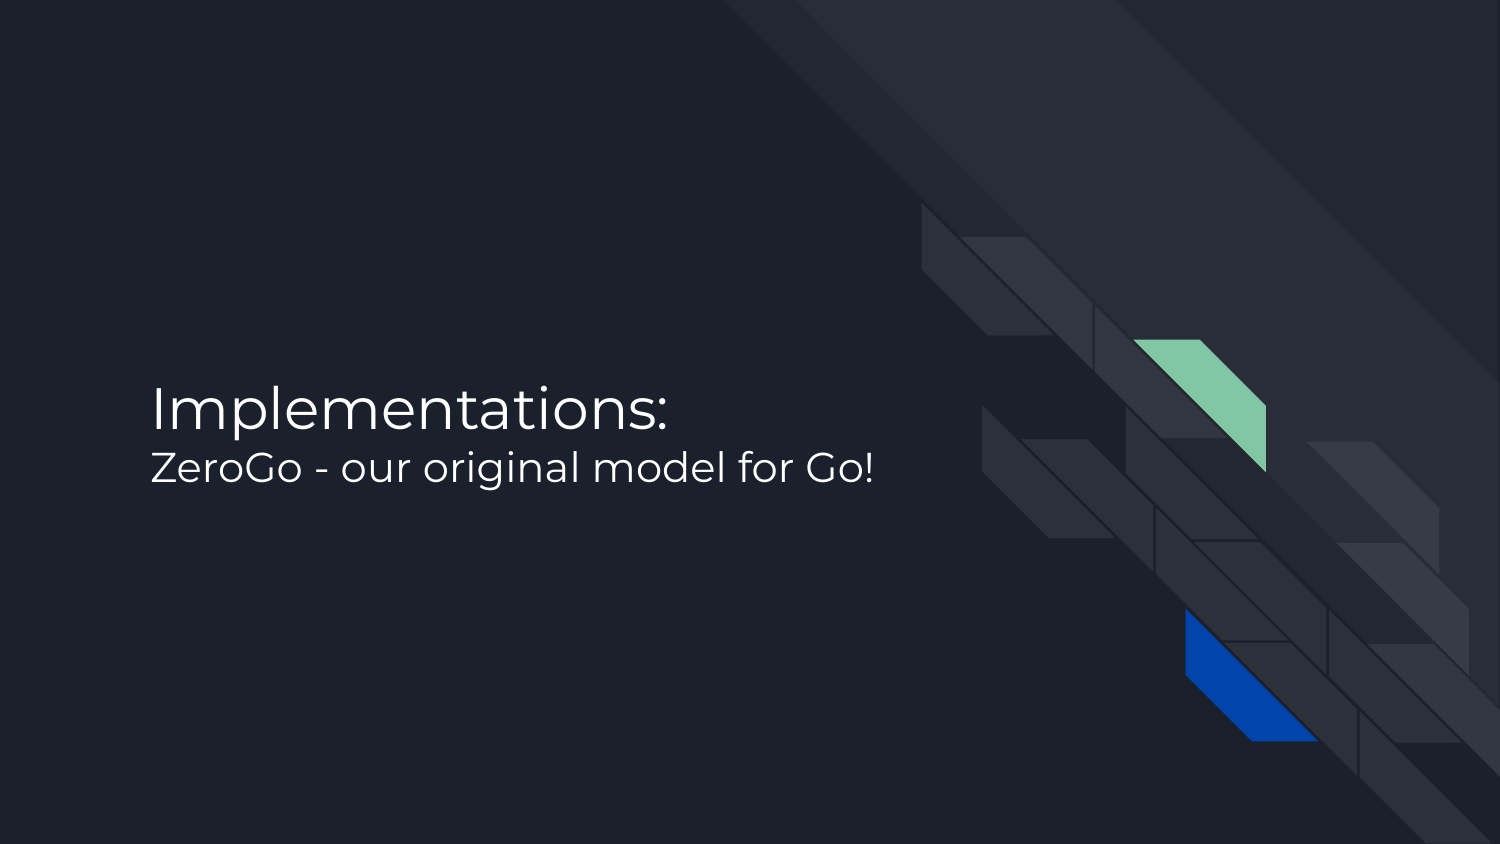

# Implementations: ZeroGo - our original model for Go!